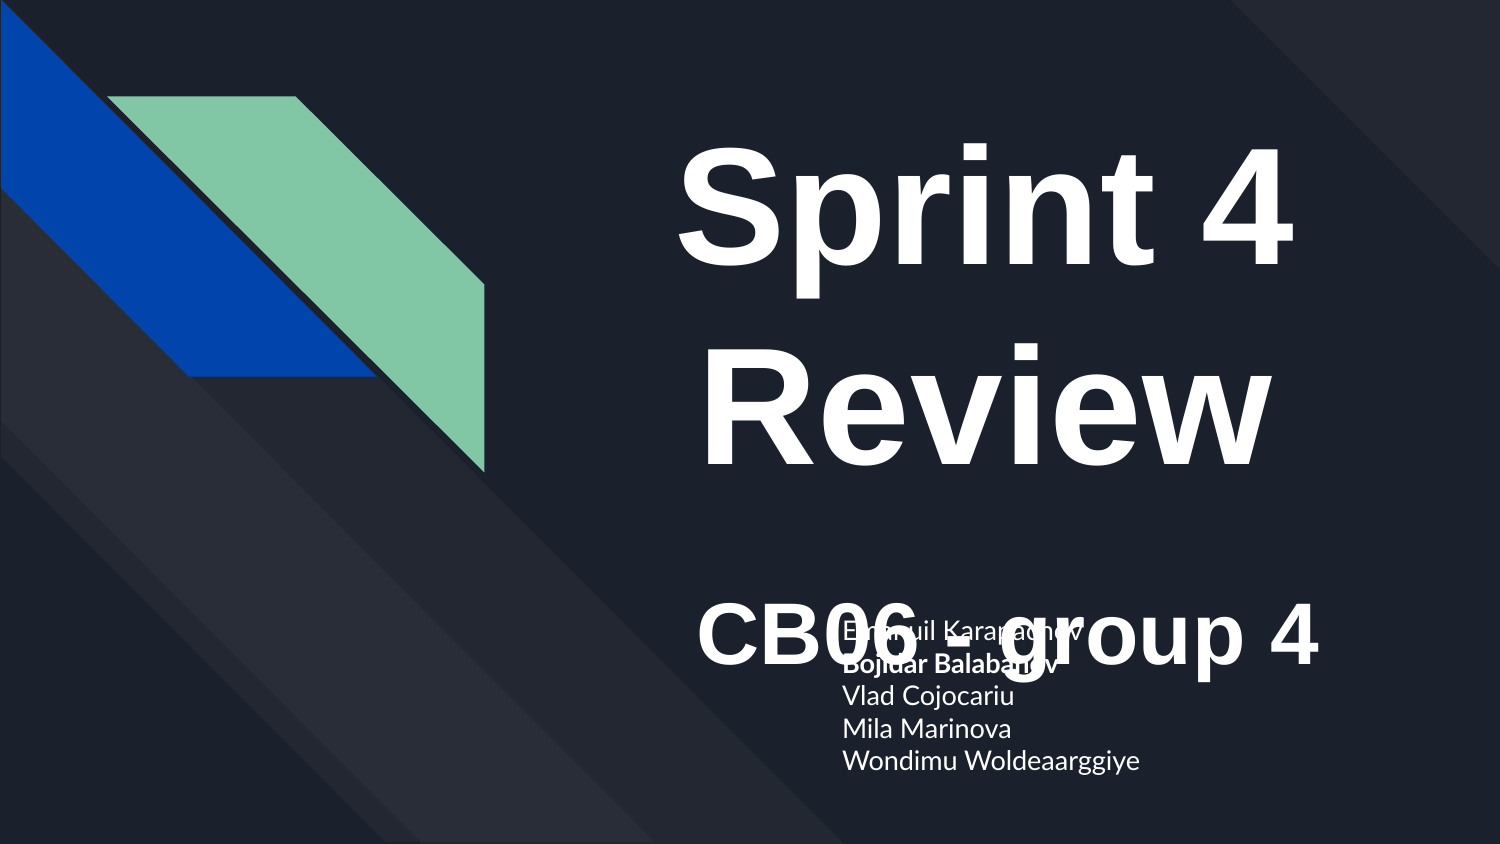

# Sprint 4 Review
 CB06 - group 4

Emanuil Karapachov
Bojidar Balabanov
Vlad Cojocariu
Mila Marinova
Wondimu Woldeaarggiye